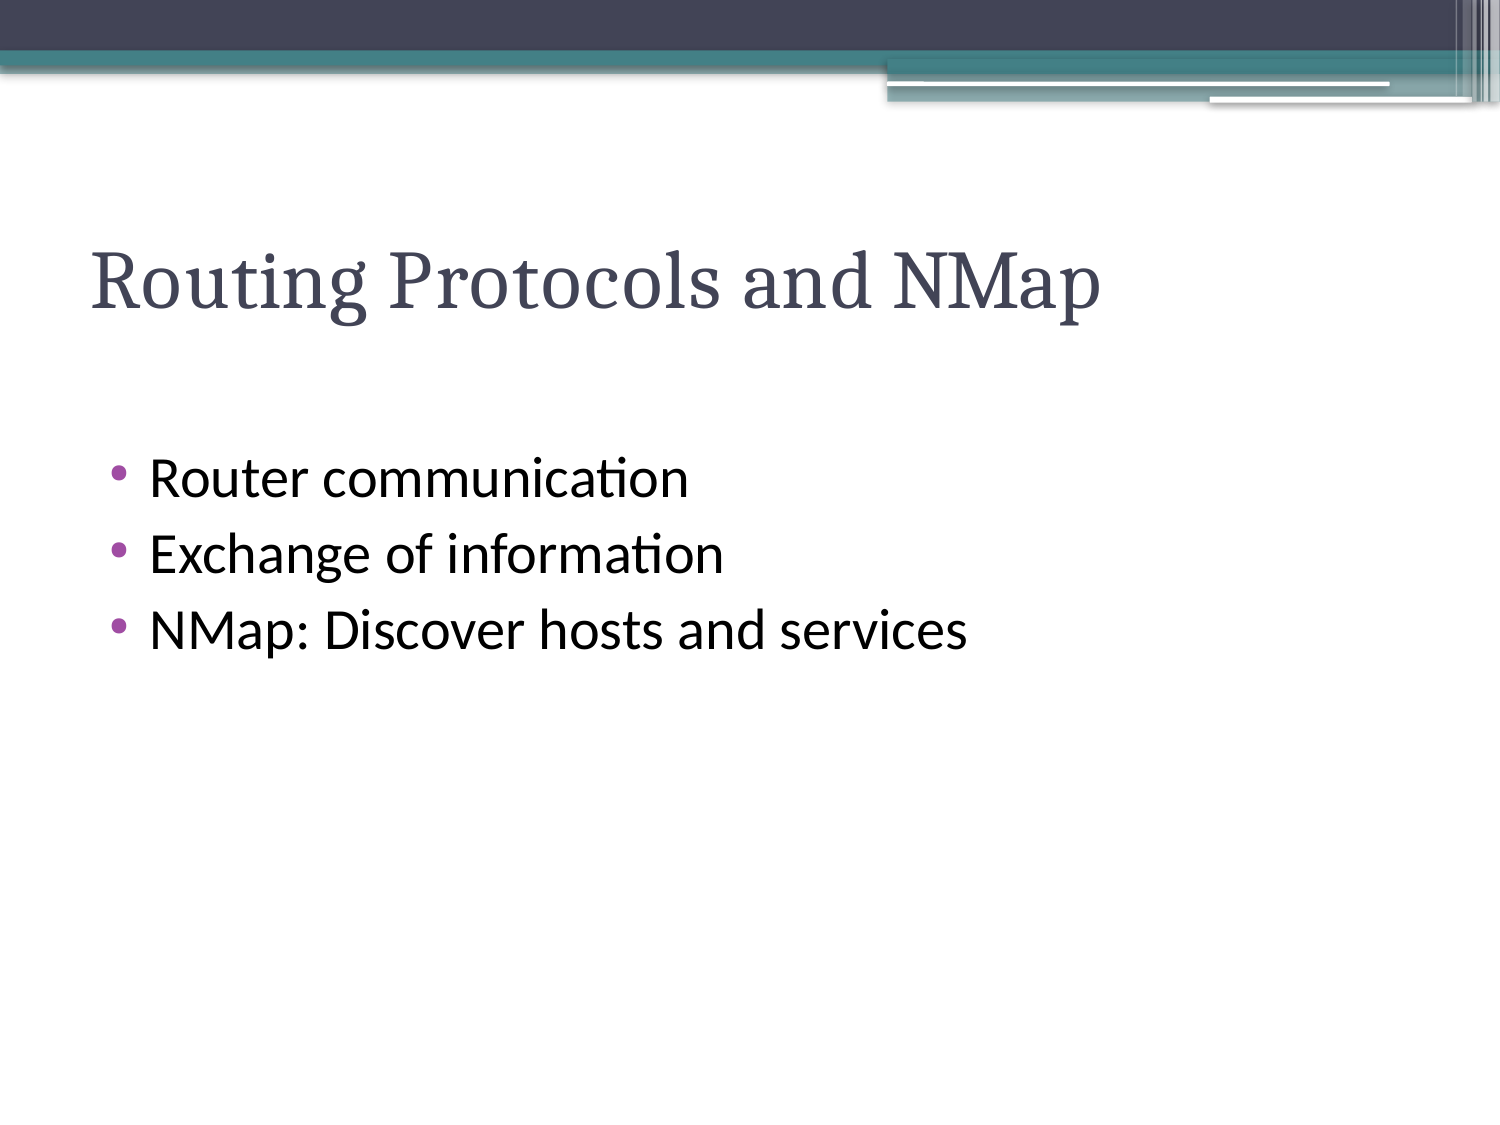

# Routing Protocols and NMap
Router communication
Exchange of information
NMap: Discover hosts and services